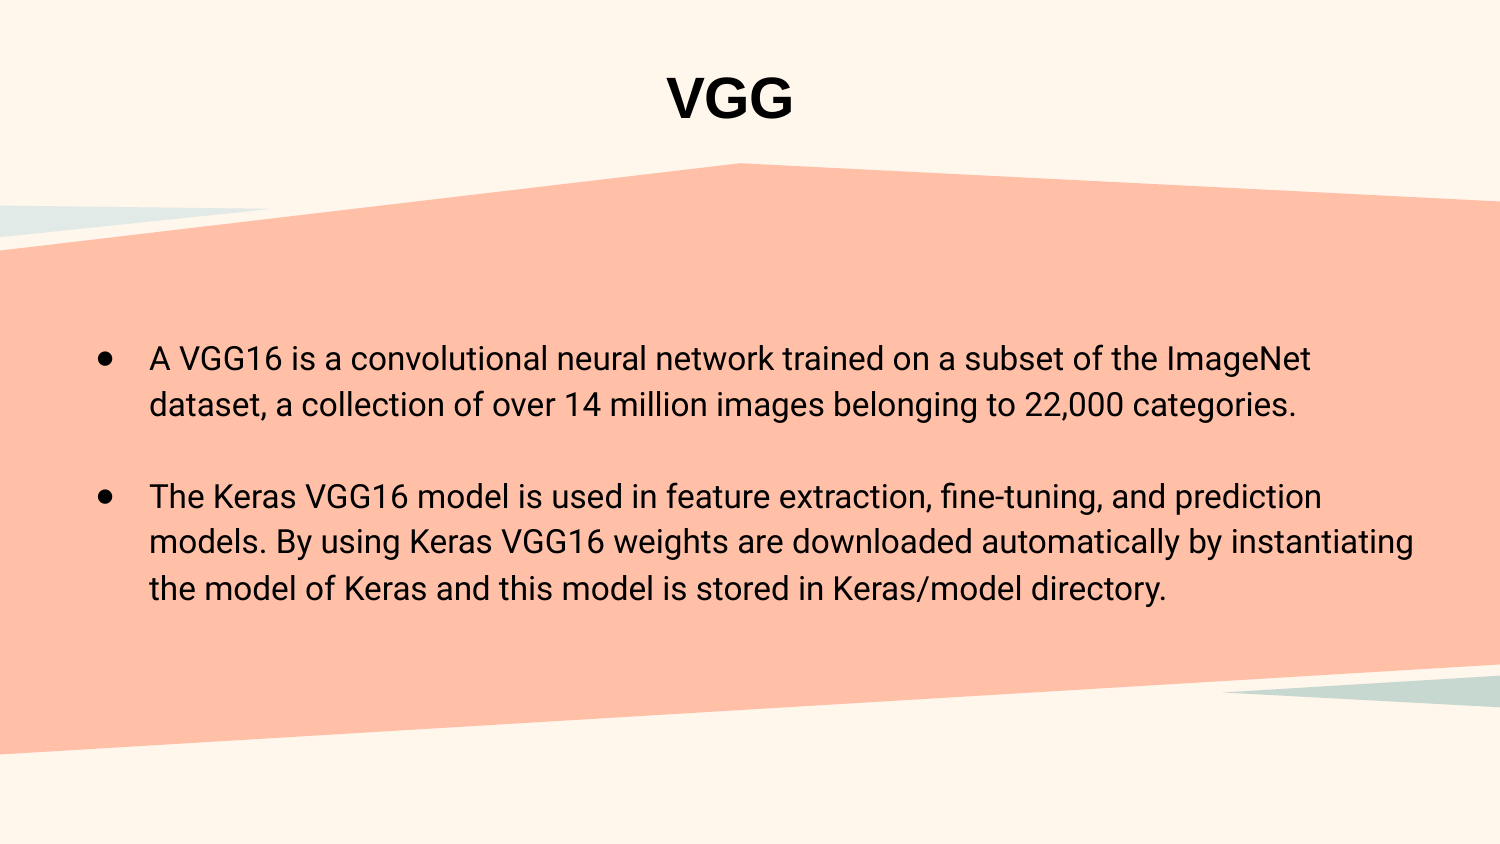

# VGG
A VGG16 is a convolutional neural network trained on a subset of the ImageNet dataset, a collection of over 14 million images belonging to 22,000 categories.

The Keras VGG16 model is used in feature extraction, fine-tuning, and prediction models. By using Keras VGG16 weights are downloaded automatically by instantiating the model of Keras and this model is stored in Keras/model directory.